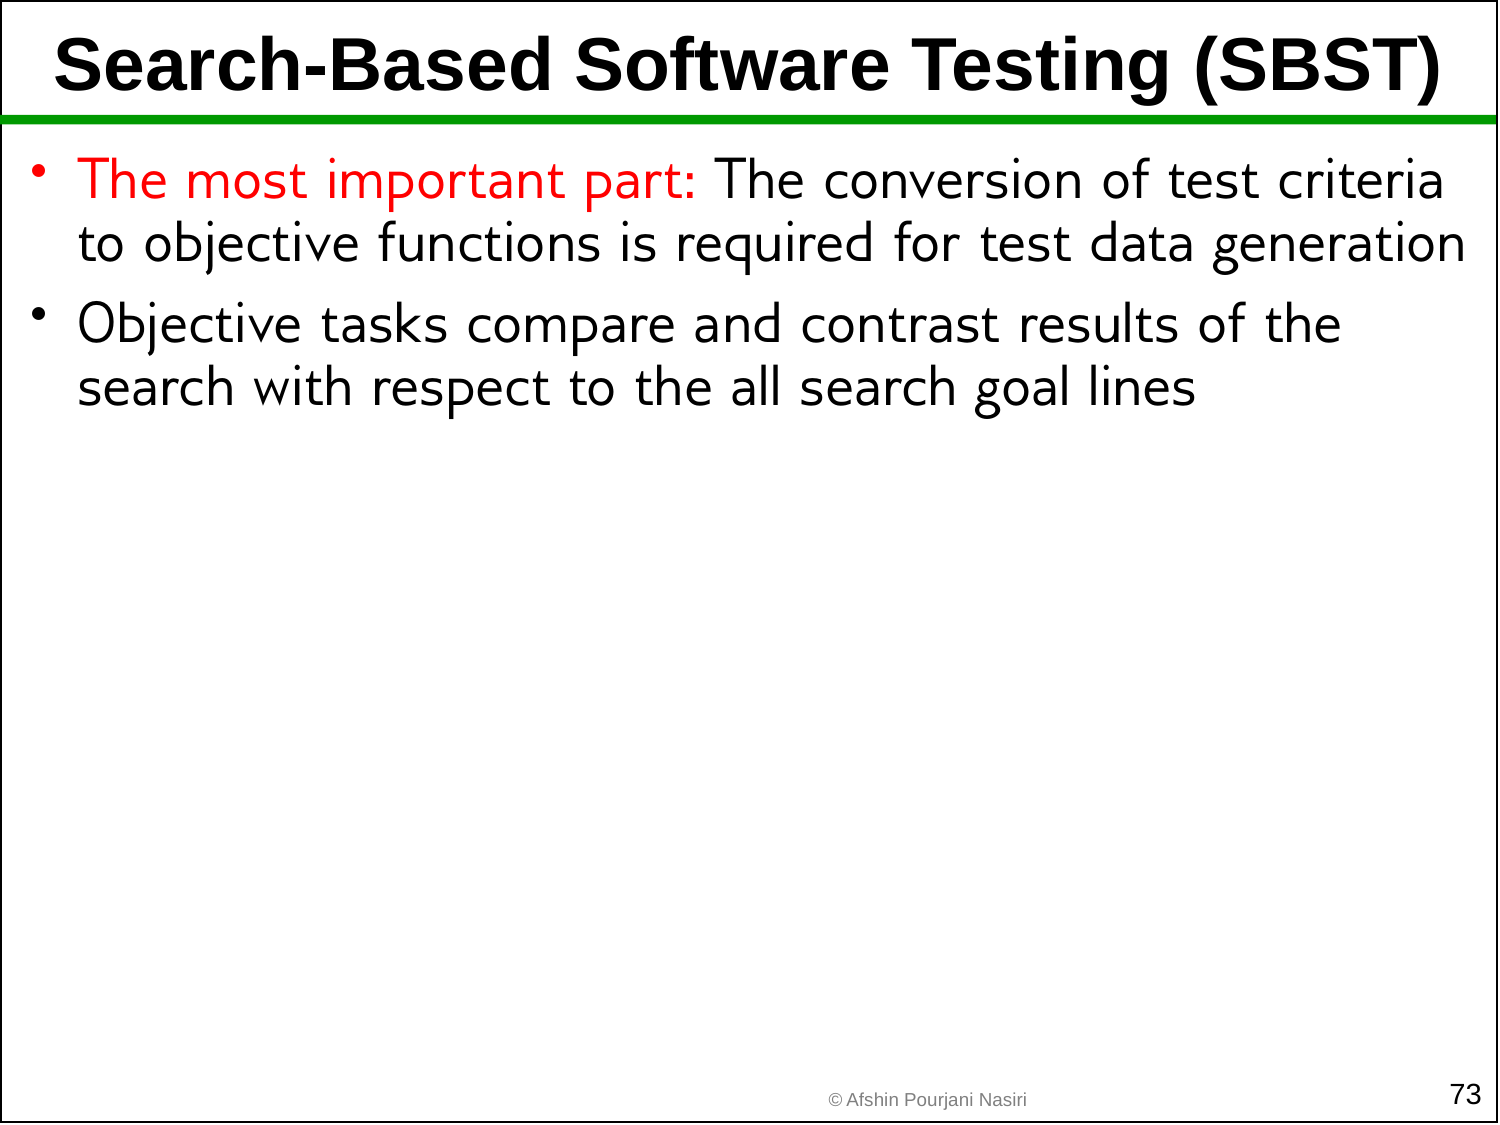

# Search-Based Software Testing (SBST)
The most important part: The conversion of test criteria to objective functions is required for test data generation
Objective tasks compare and contrast results of the search with respect to the all search goal lines
73
© Afshin Pourjani Nasiri